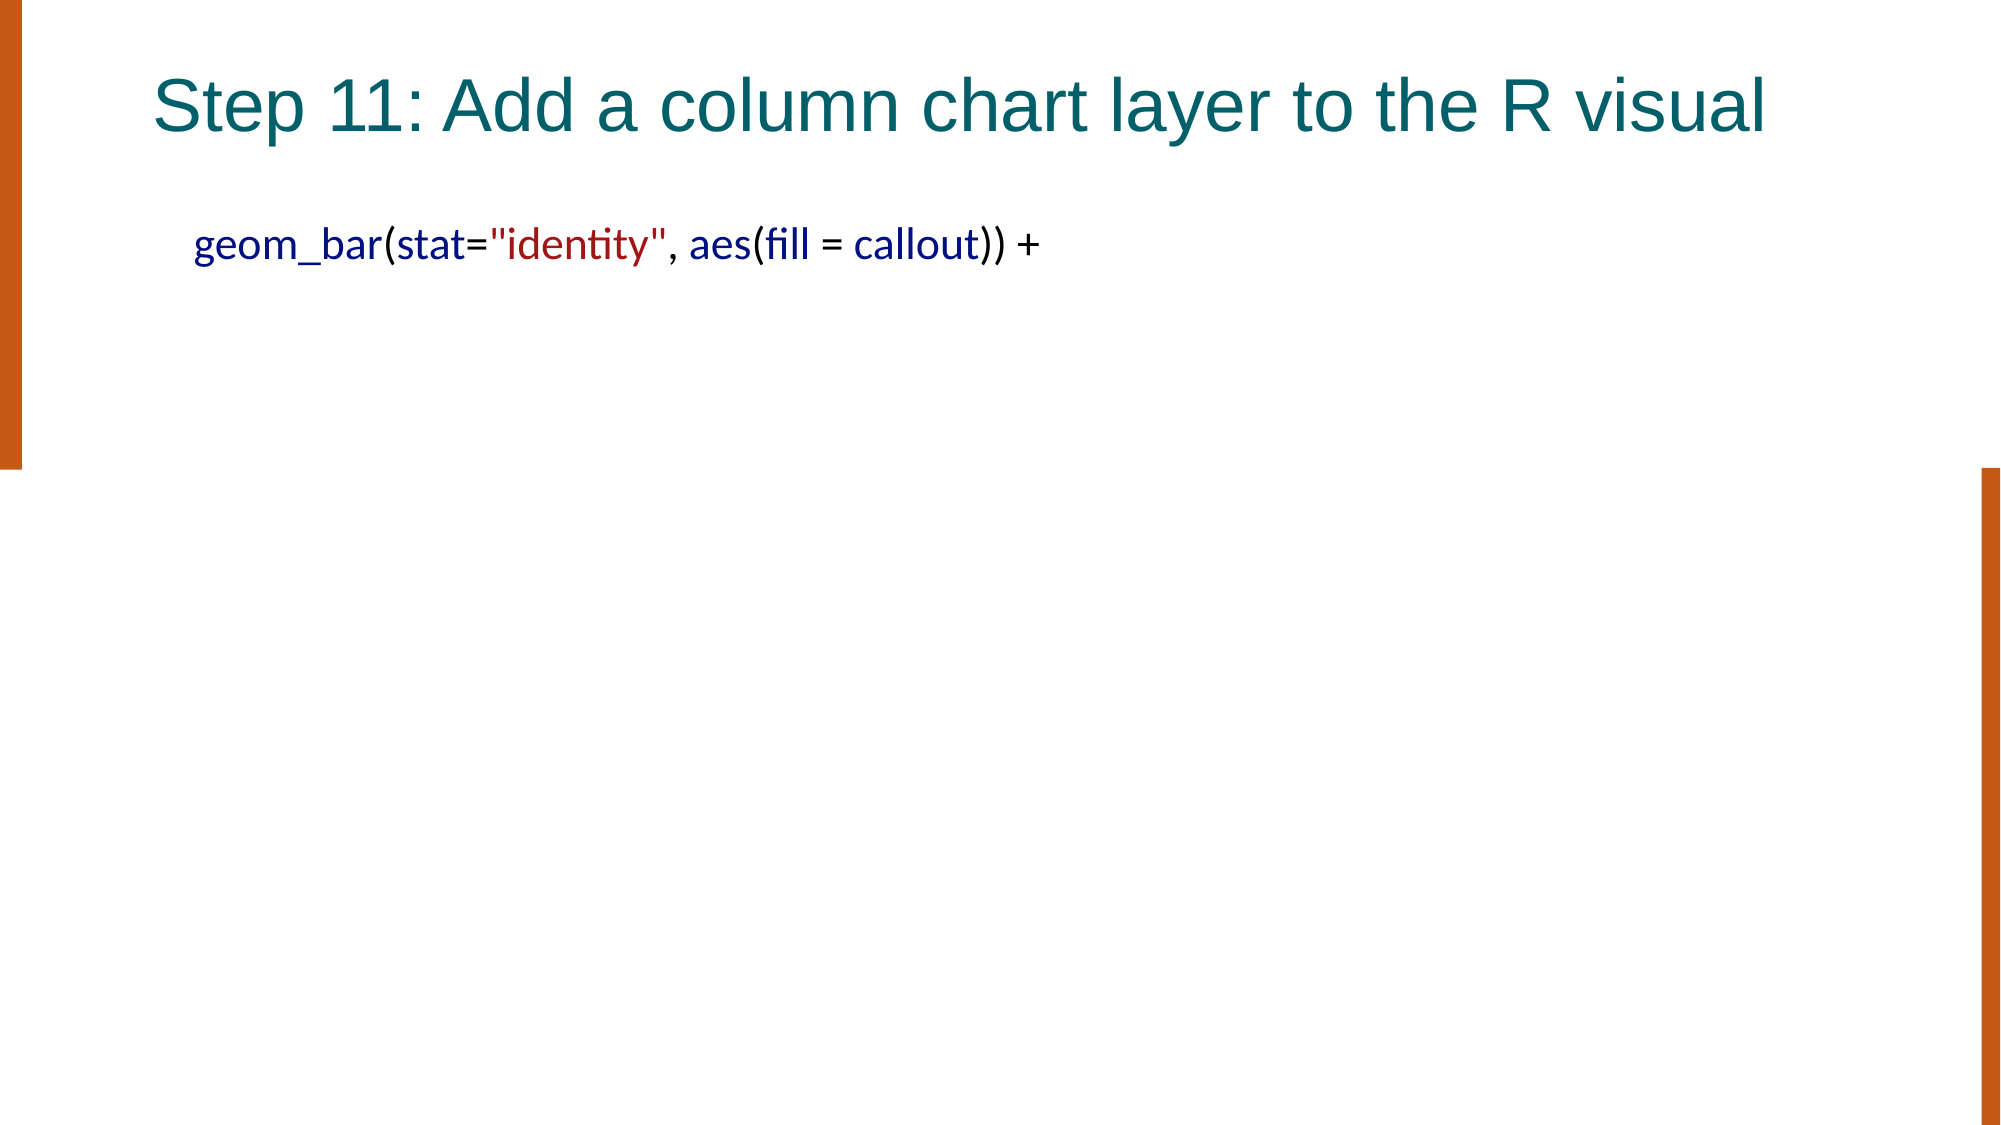

# Step 11: Add a column chart layer to the R visual
    geom_bar(stat="identity", aes(fill = callout)) +